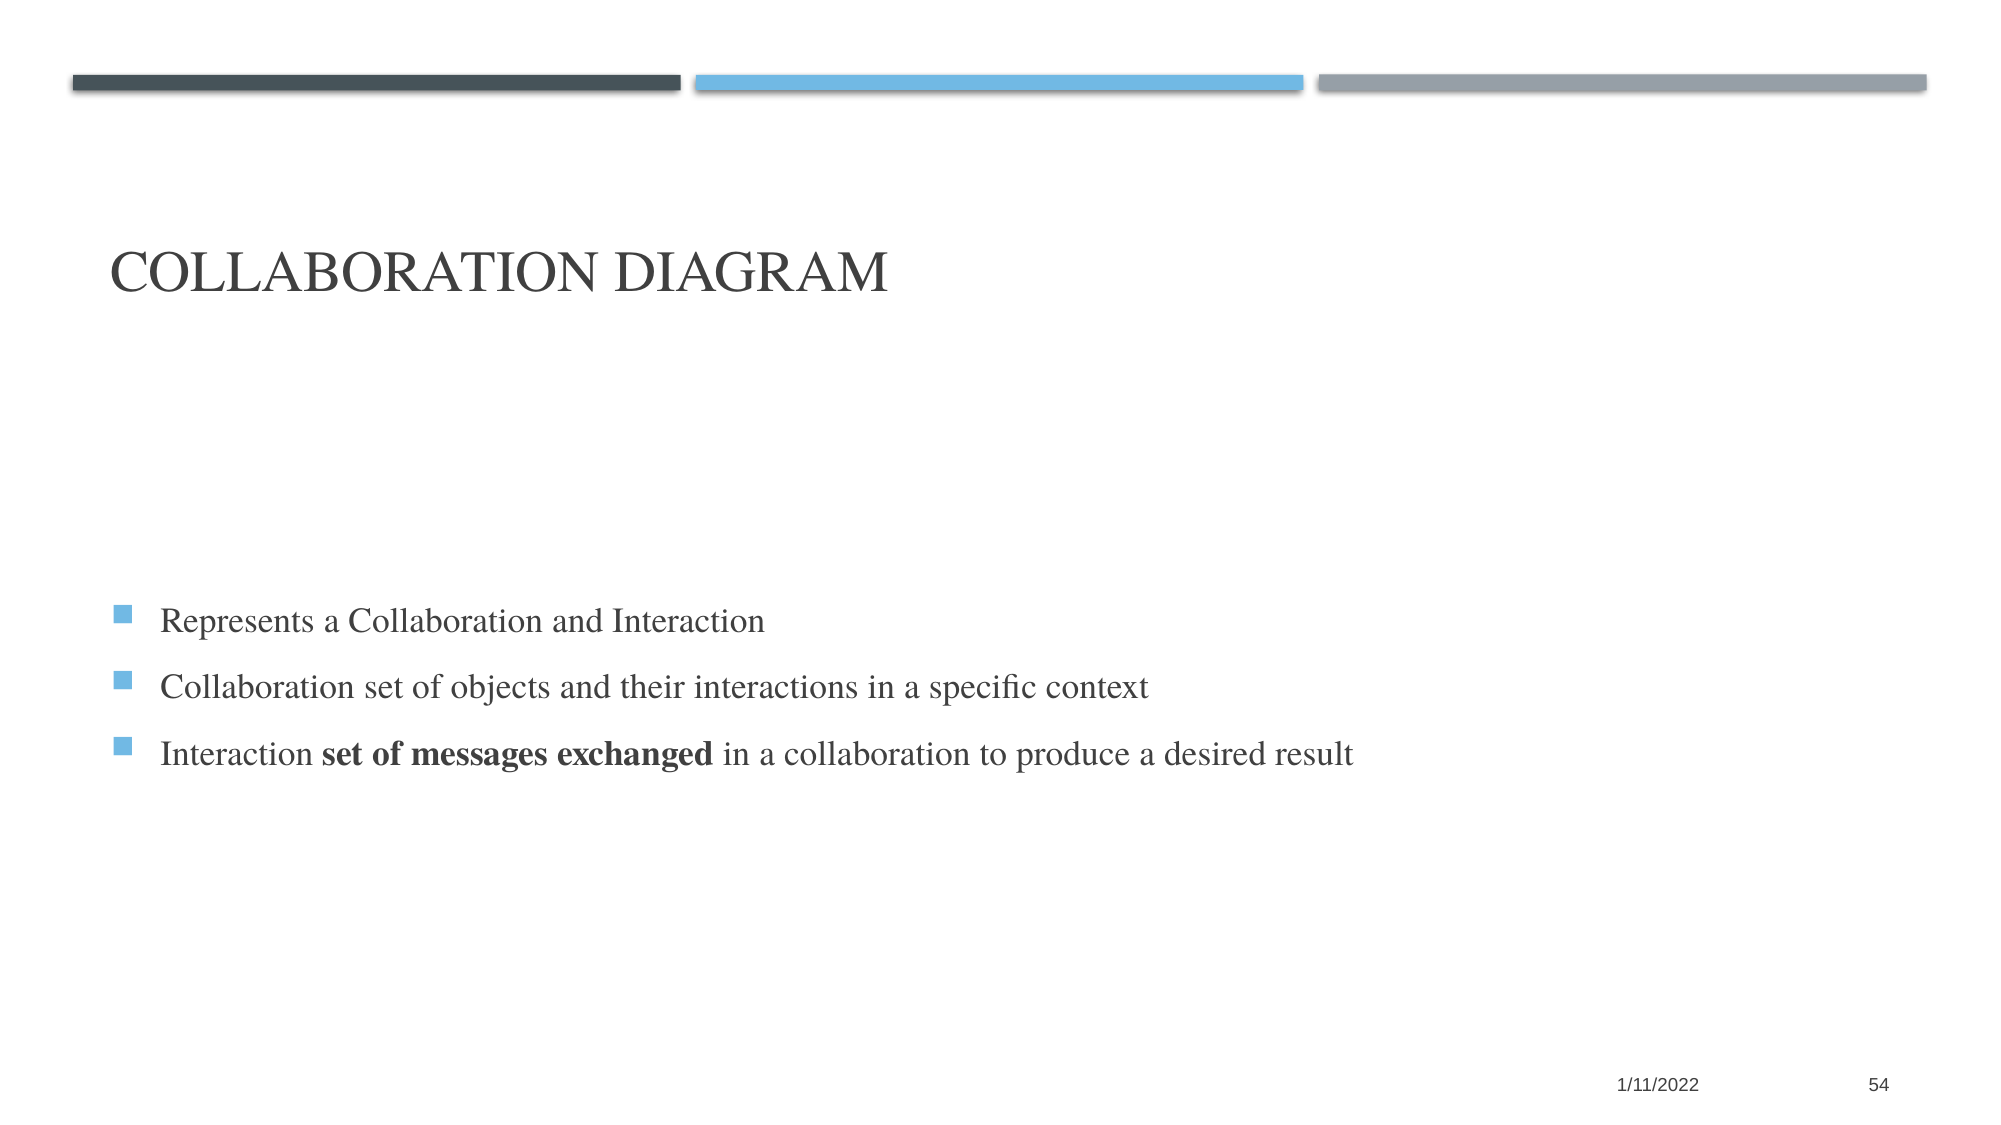

# Collaboration Diagram
Represents a Collaboration and Interaction
Collaboration­ set of objects and their interactions in a specific context
Interaction­ set of messages exchanged in a collaboration to produce a desired result
1/11/2022
54